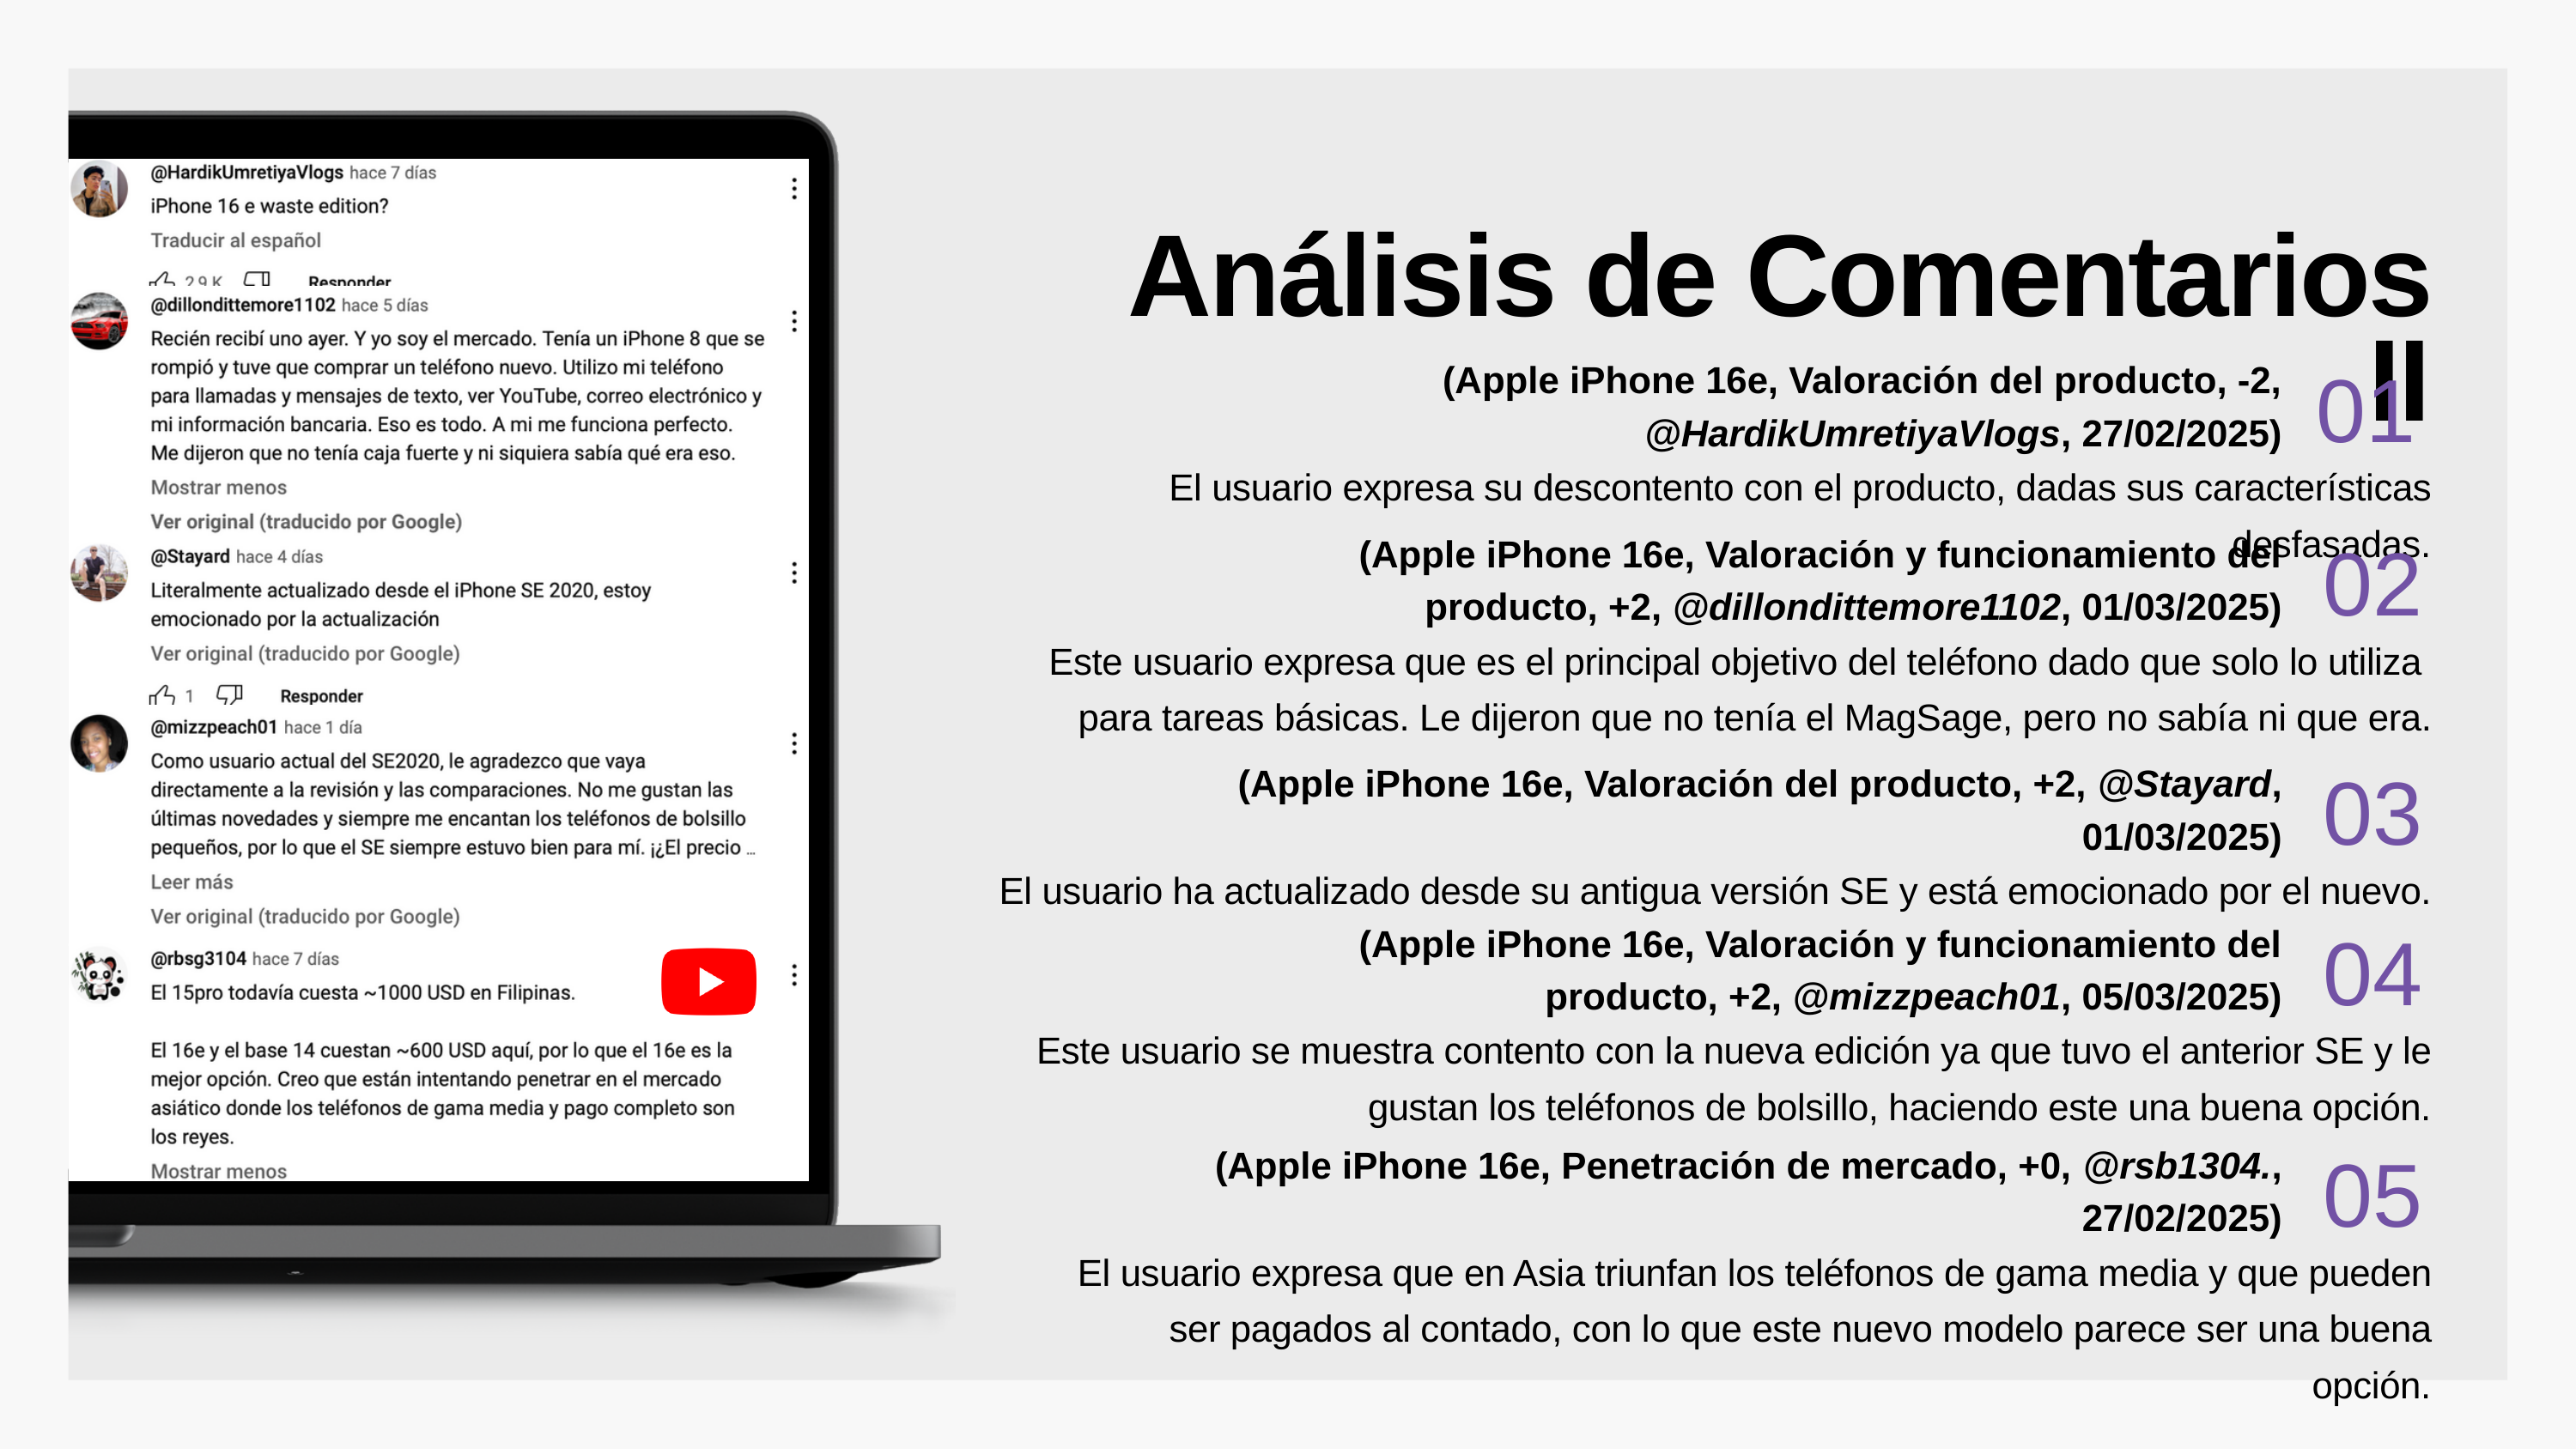

Análisis de Comentarios II
01
(Apple iPhone 16e, Valoración del producto, -2, @HardikUmretiyaVlogs, 27/02/2025)
El usuario expresa su descontento con el producto, dadas sus características desfasadas.
02
(Apple iPhone 16e, Valoración y funcionamiento del producto, +2, @dillondittemore1102, 01/03/2025)
Este usuario expresa que es el principal objetivo del teléfono dado que solo lo utiliza  para tareas básicas. Le dijeron que no tenía el MagSage, pero no sabía ni que era.
03
(Apple iPhone 16e, Valoración del producto, +2, @Stayard, 01/03/2025)
El usuario ha actualizado desde su antigua versión SE y está emocionado por el nuevo.
04
(Apple iPhone 16e, Valoración y funcionamiento del producto, +2, @mizzpeach01, 05/03/2025)

Este usuario se muestra contento con la nueva edición ya que tuvo el anterior SE y le gustan los teléfonos de bolsillo, haciendo este una buena opción.
05
(Apple iPhone 16e, Penetración de mercado, +0, @rsb1304., 27/02/2025)
El usuario expresa que en Asia triunfan los teléfonos de gama media y que pueden ser pagados al contado, con lo que este nuevo modelo parece ser una buena opción.